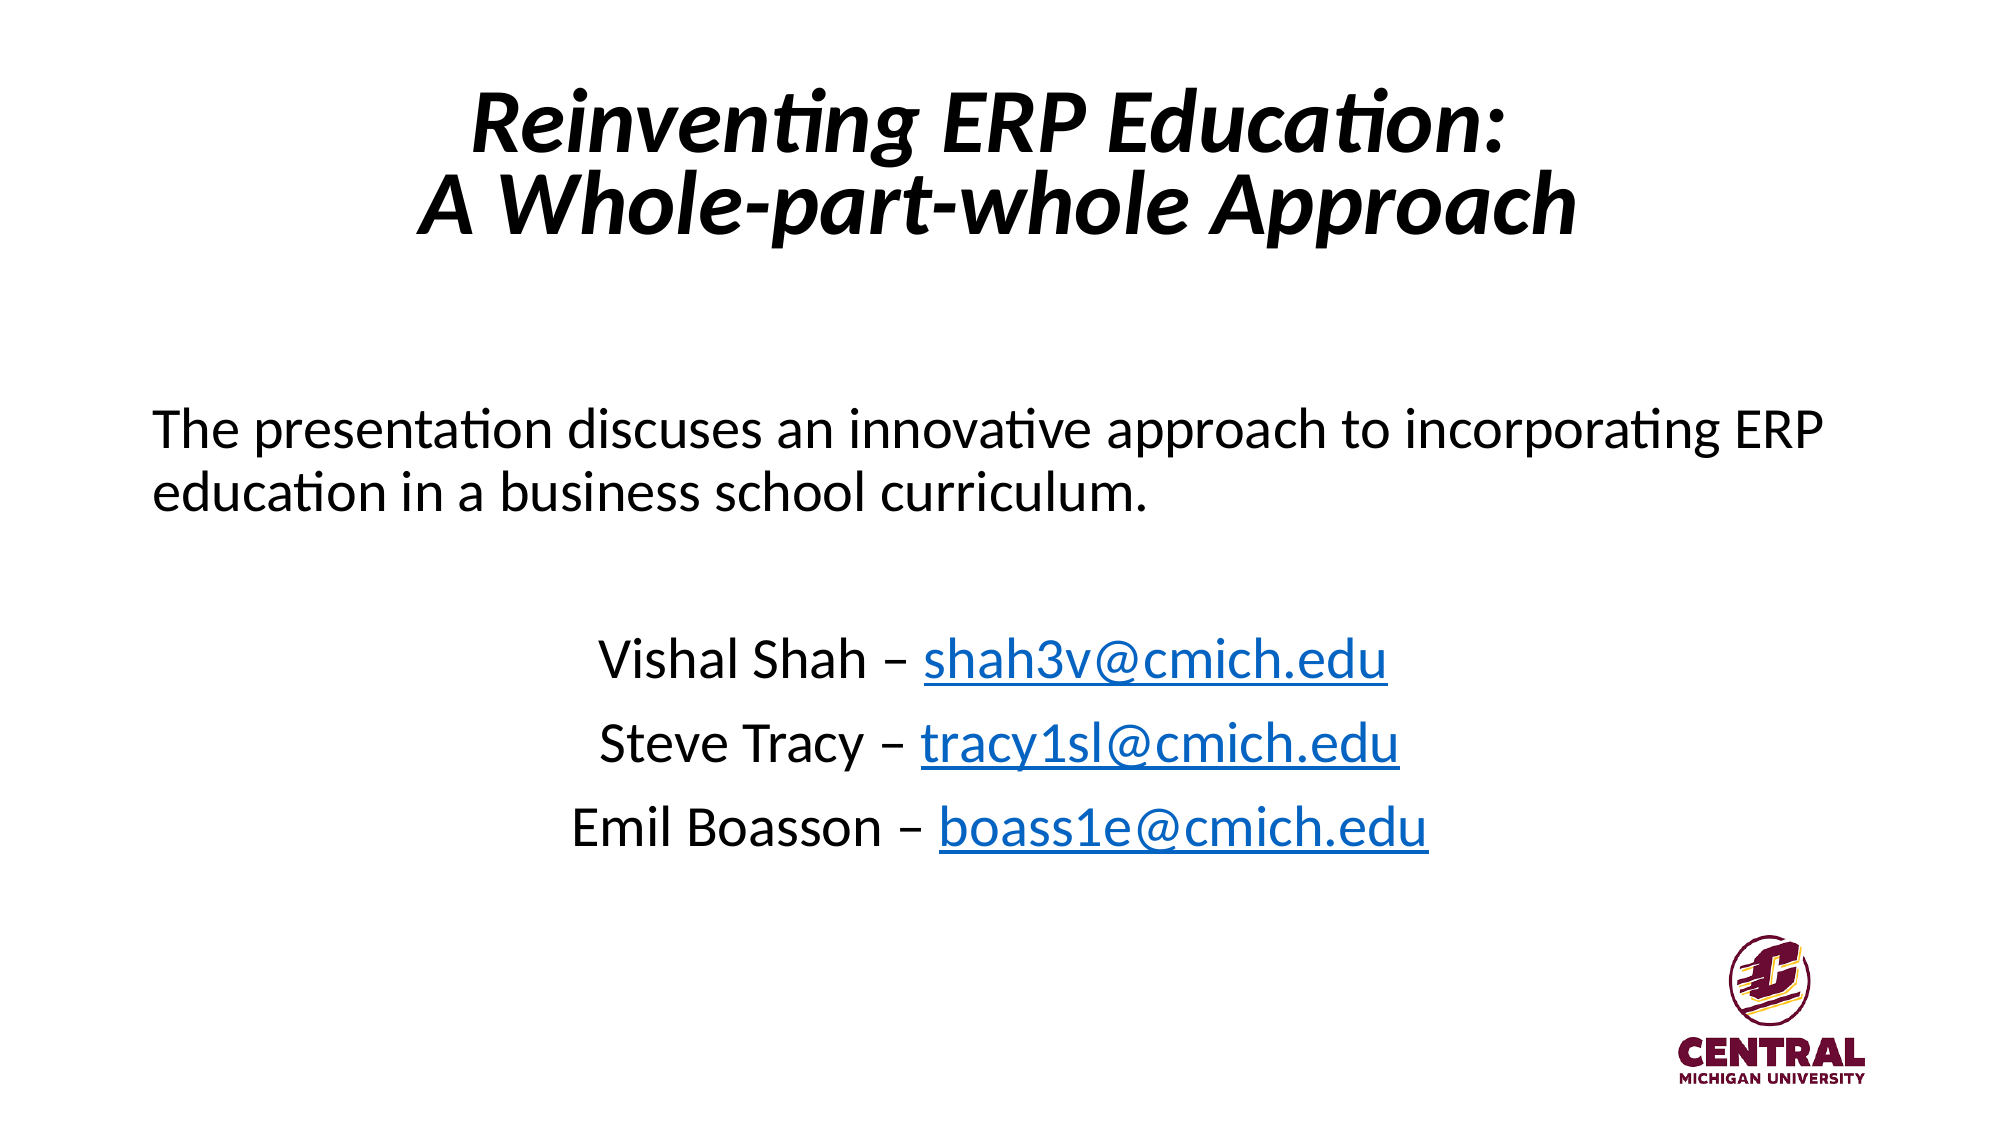

# Reinventing ERP Education: A Whole-part-whole Approach

The presentation discuses an innovative approach to incorporating ERP education in a business school curriculum.

Vishal Shah – shah3v@cmich.edu
Steve Tracy – tracy1sl@cmich.edu
Emil Boasson – boass1e@cmich.edu